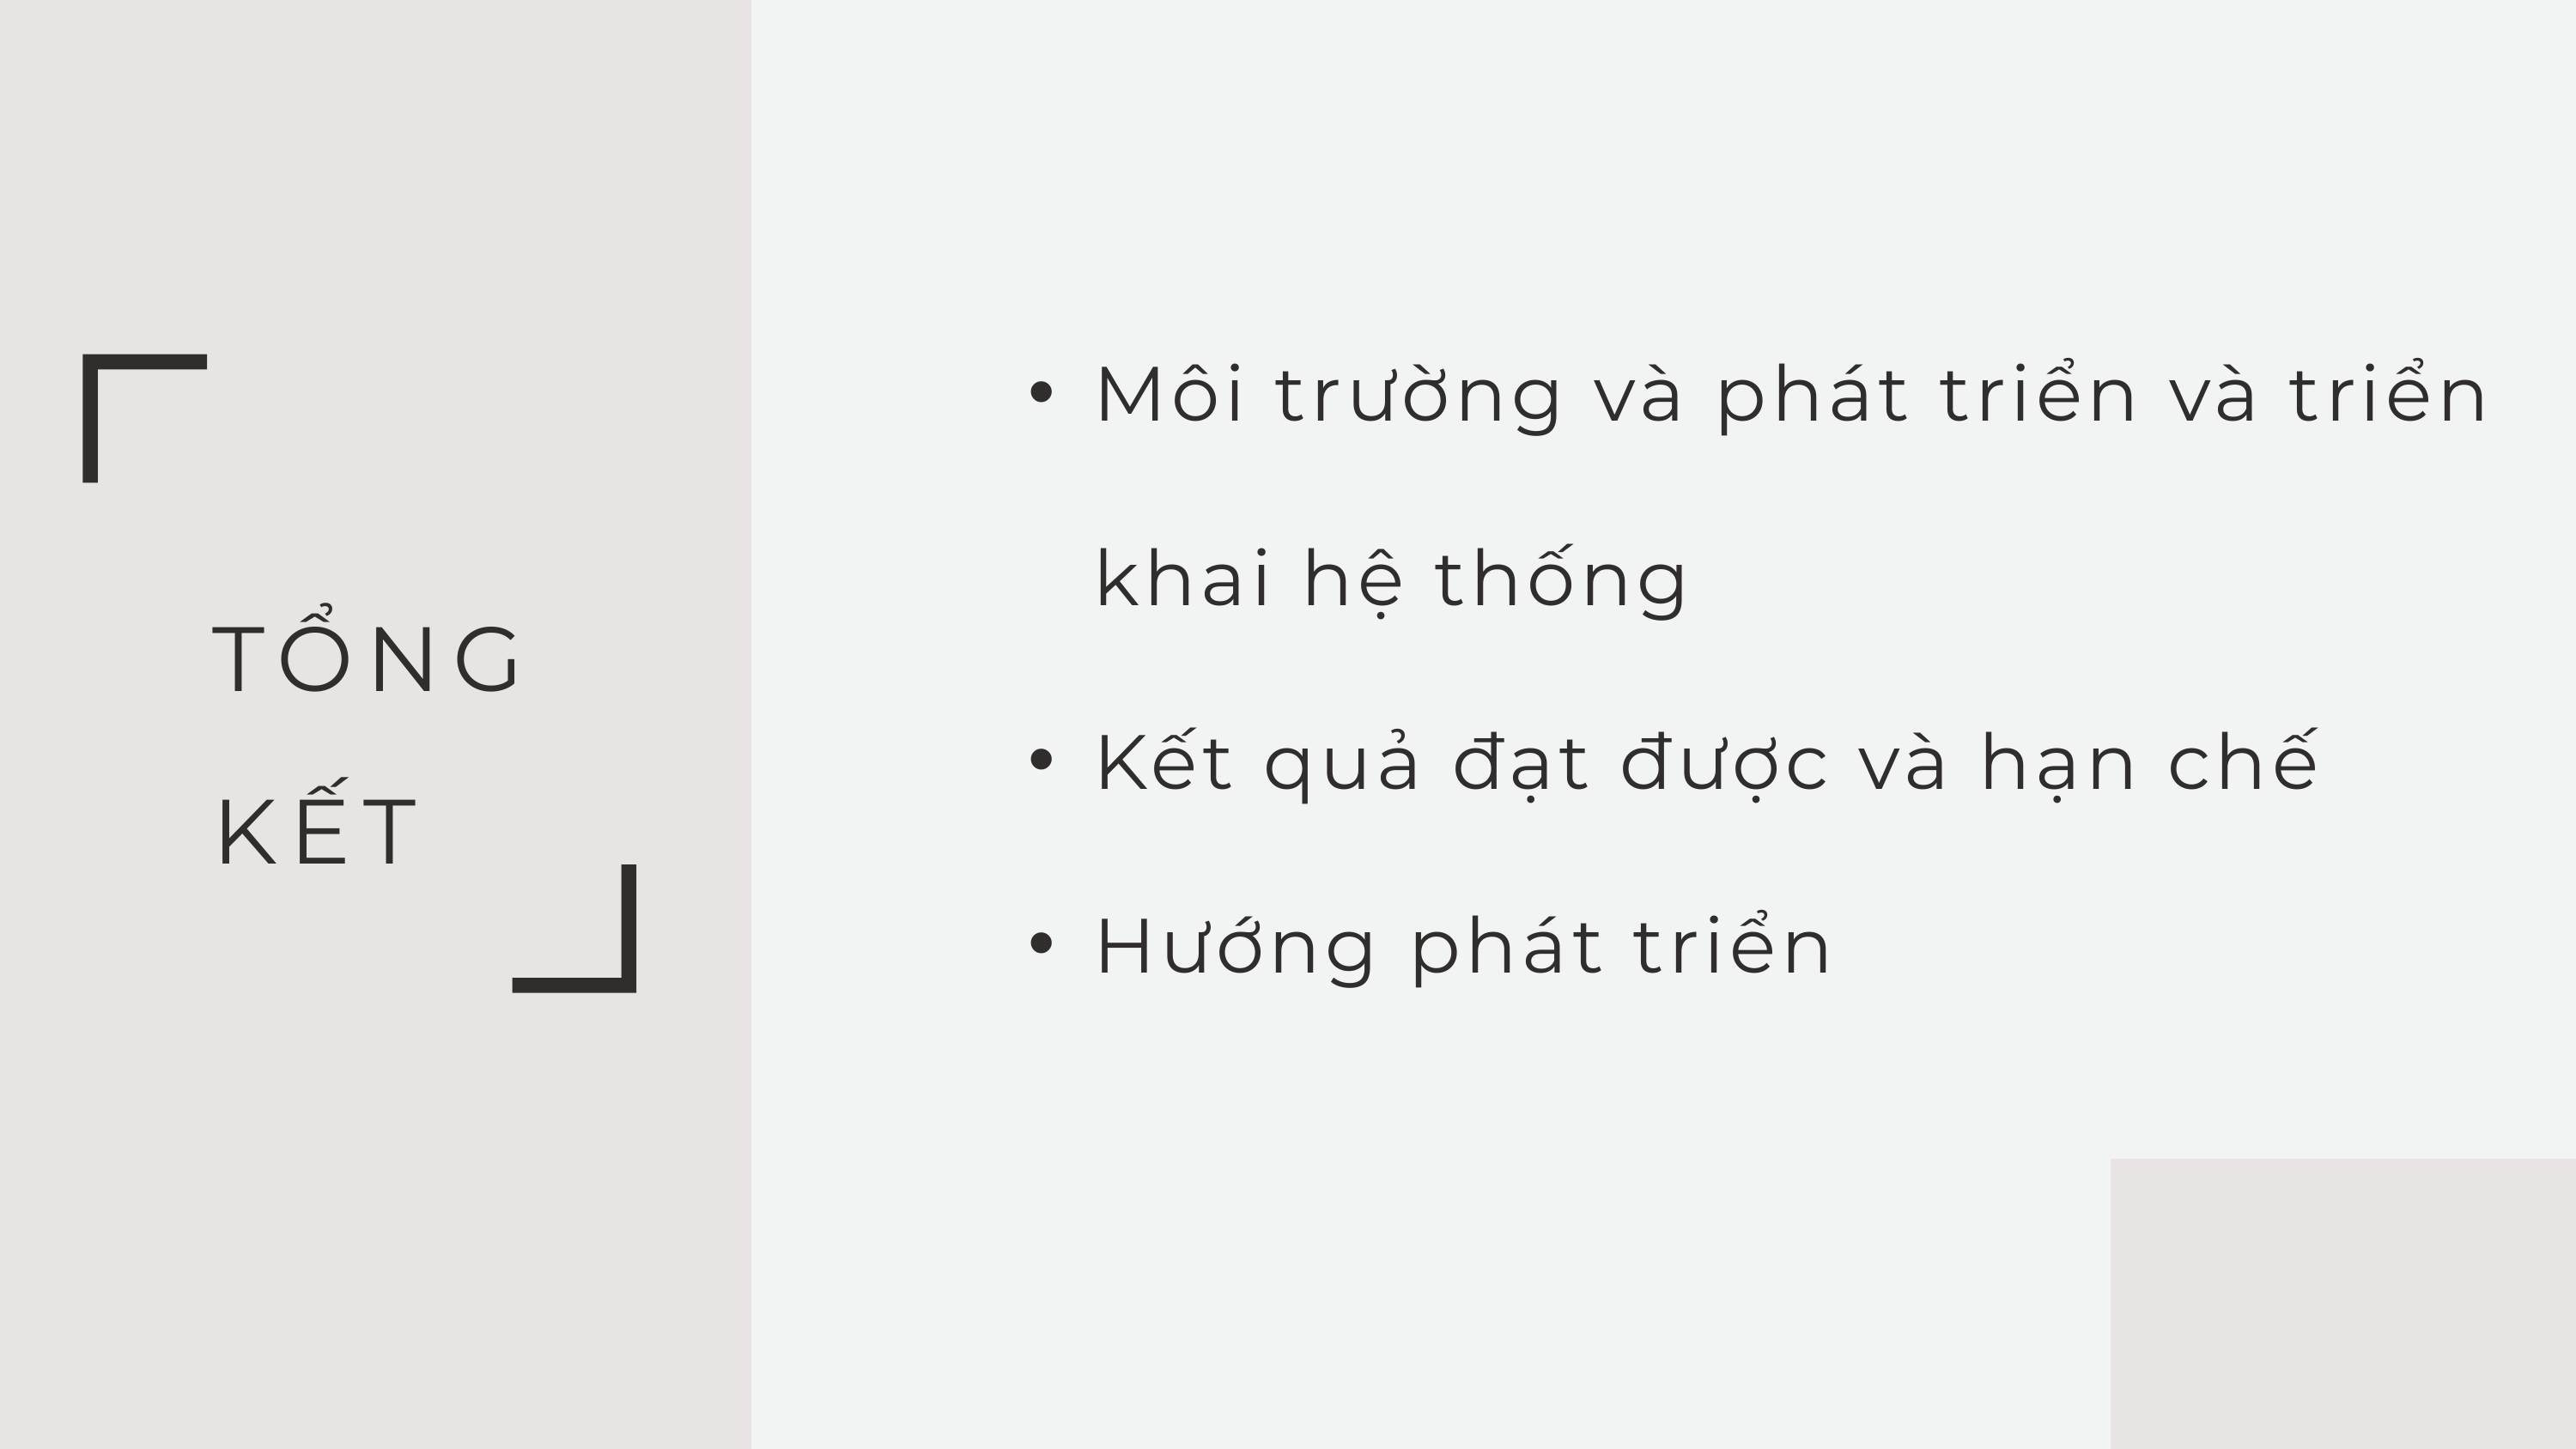

Môi trường và phát triển và triển khai hệ thống
Kết quả đạt được và hạn chế
Hướng phát triển

TỔNG
KẾT